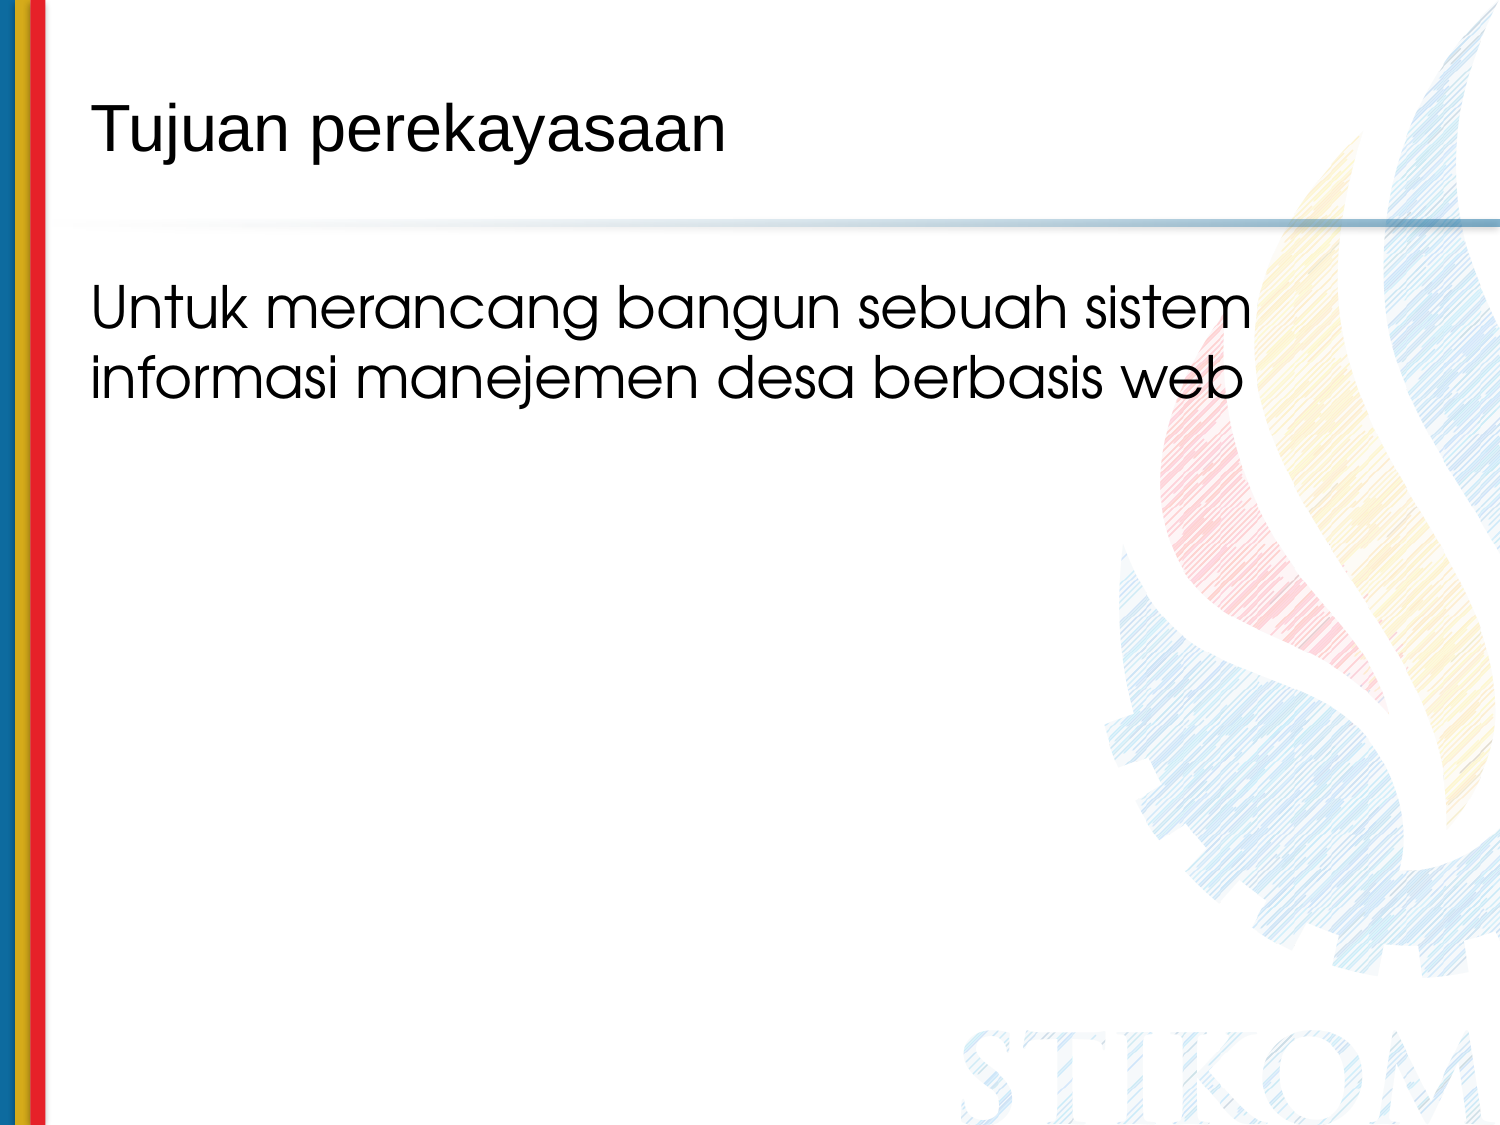

# Tujuan perekayasaan
Untuk merancang bangun sebuah sistem informasi manejemen desa berbasis web